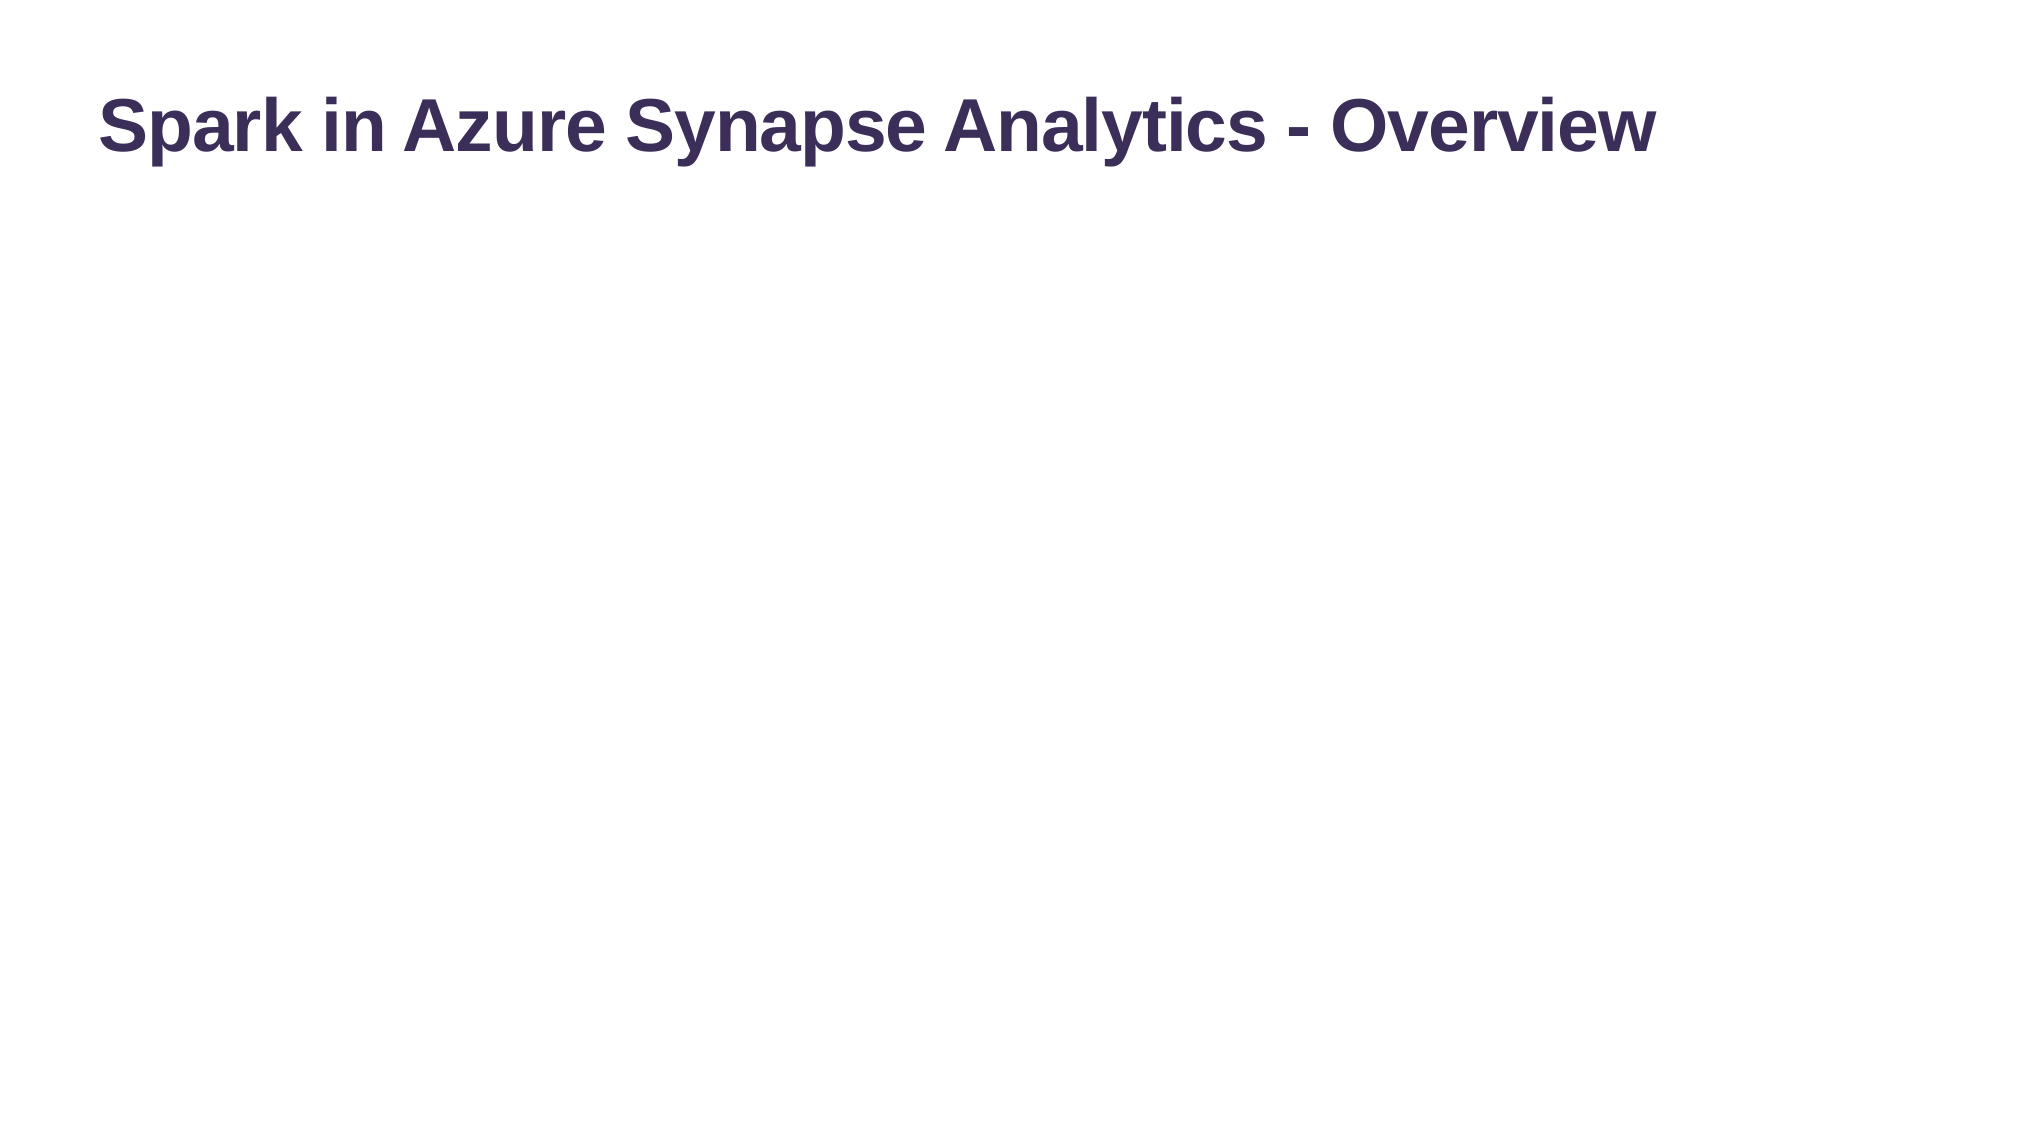

# Spark in Azure Synapse Analytics - Overview